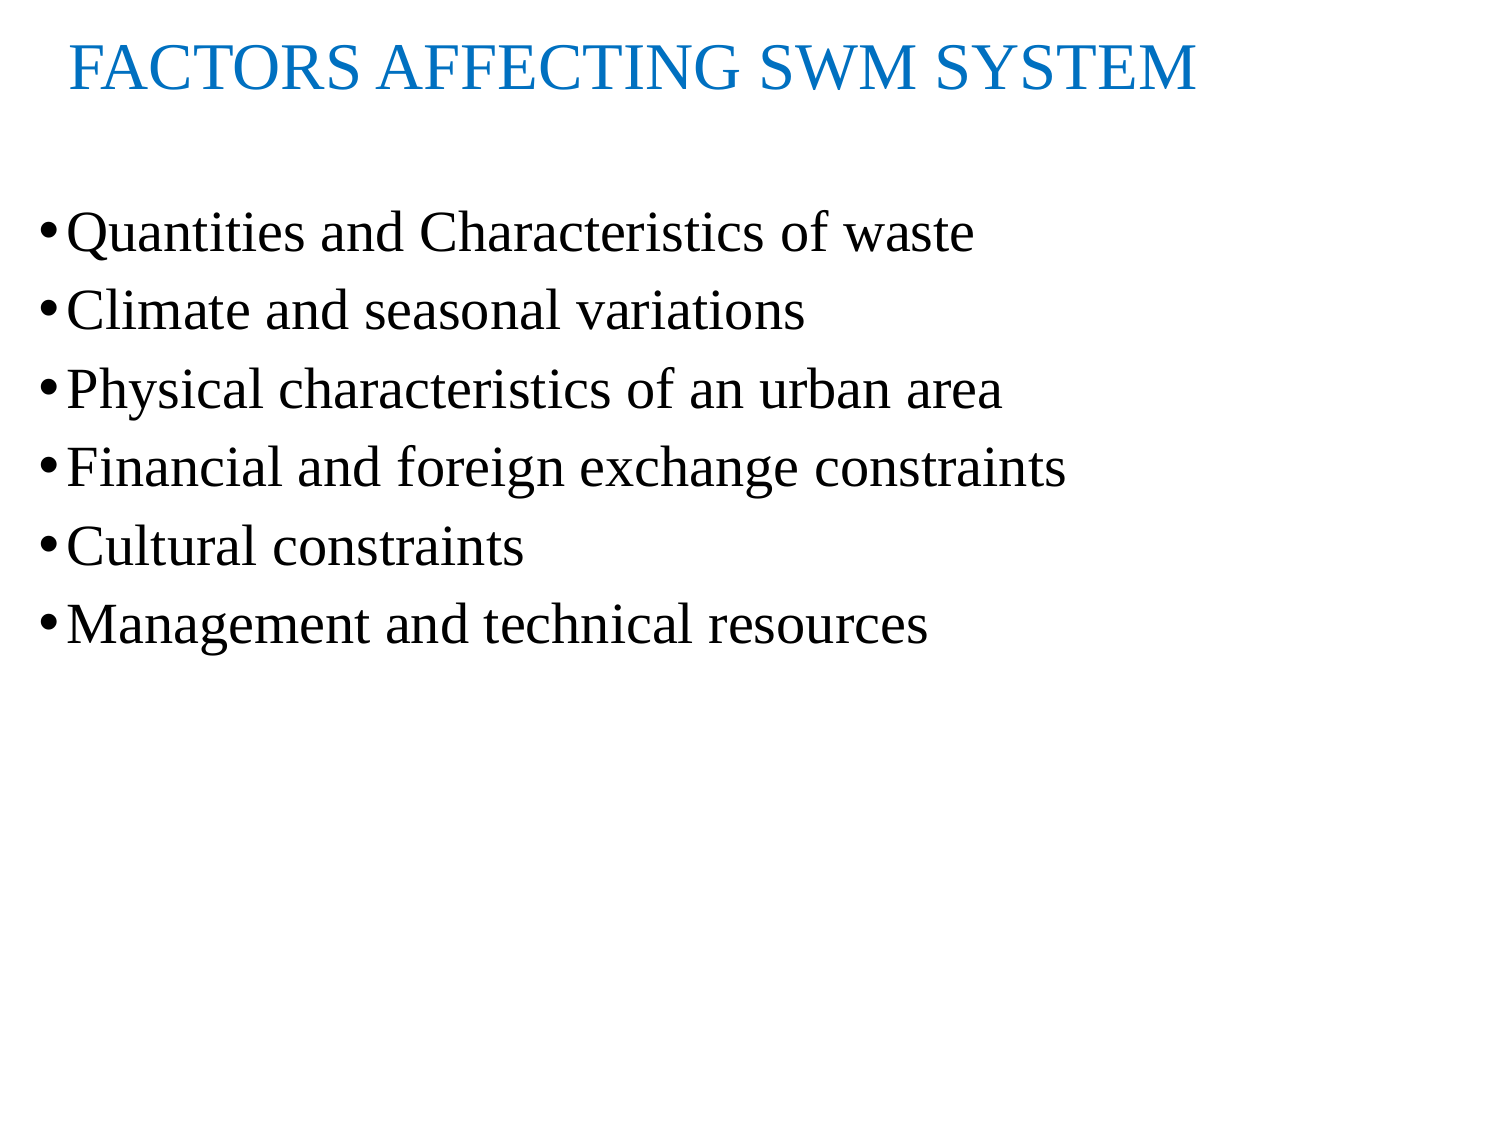

# FACTORS AFFECTING SWM SYSTEM
Quantities and Characteristics of waste
Climate and seasonal variations
Physical characteristics of an urban area
Financial and foreign exchange constraints
Cultural constraints
Management and technical resources